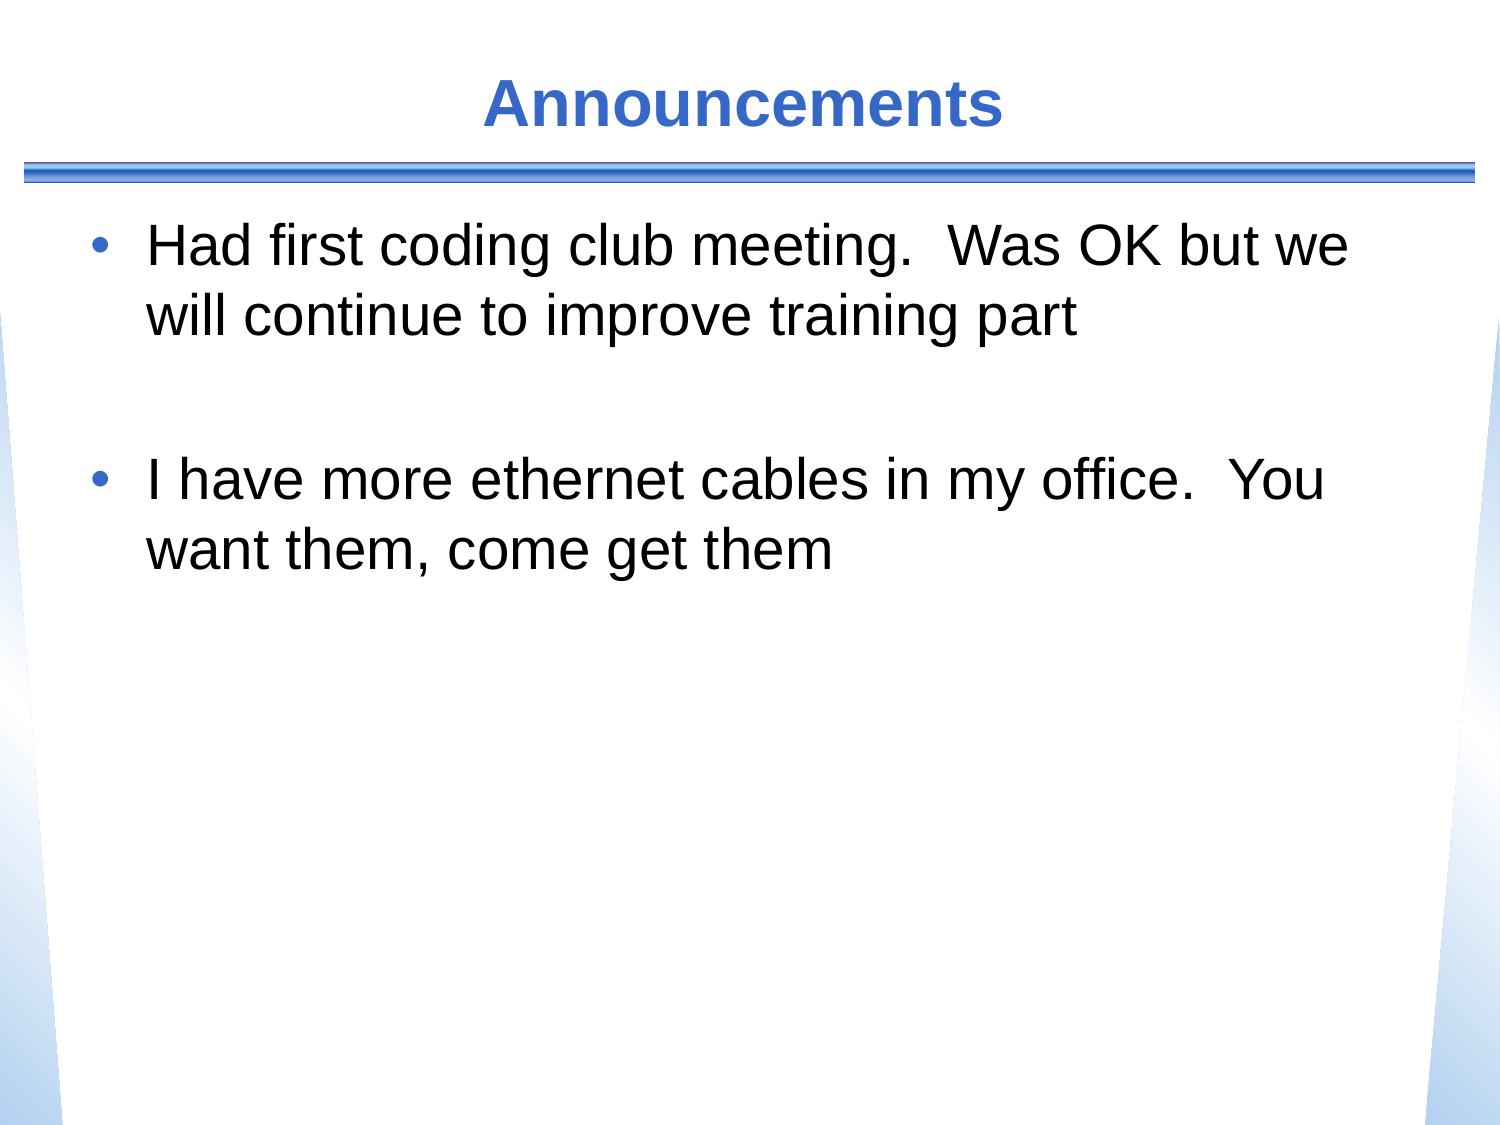

# Announcements
Had first coding club meeting.  Was OK but we will continue to improve training part

I have more ethernet cables in my office.  You want them, come get them